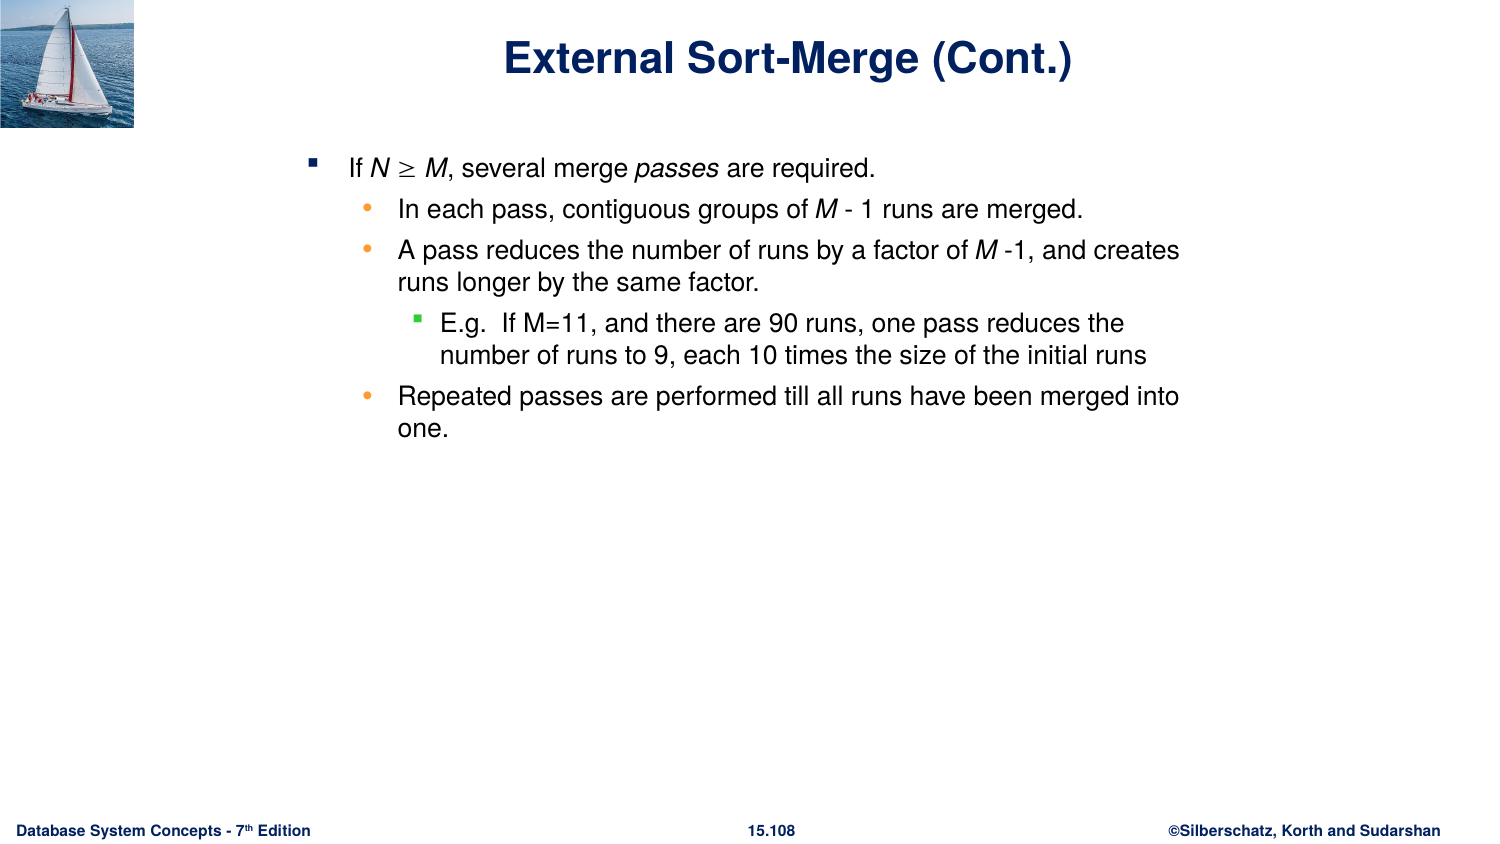

# External Sort-Merge (Cont.)
If N ≥ M, several merge passes are required.
In each pass, contiguous groups of M - 1 runs are merged.
A pass reduces the number of runs by a factor of M -1, and creates runs longer by the same factor.
E.g.  If M=11, and there are 90 runs, one pass reduces the number of runs to 9, each 10 times the size of the initial runs
Repeated passes are performed till all runs have been merged into one.